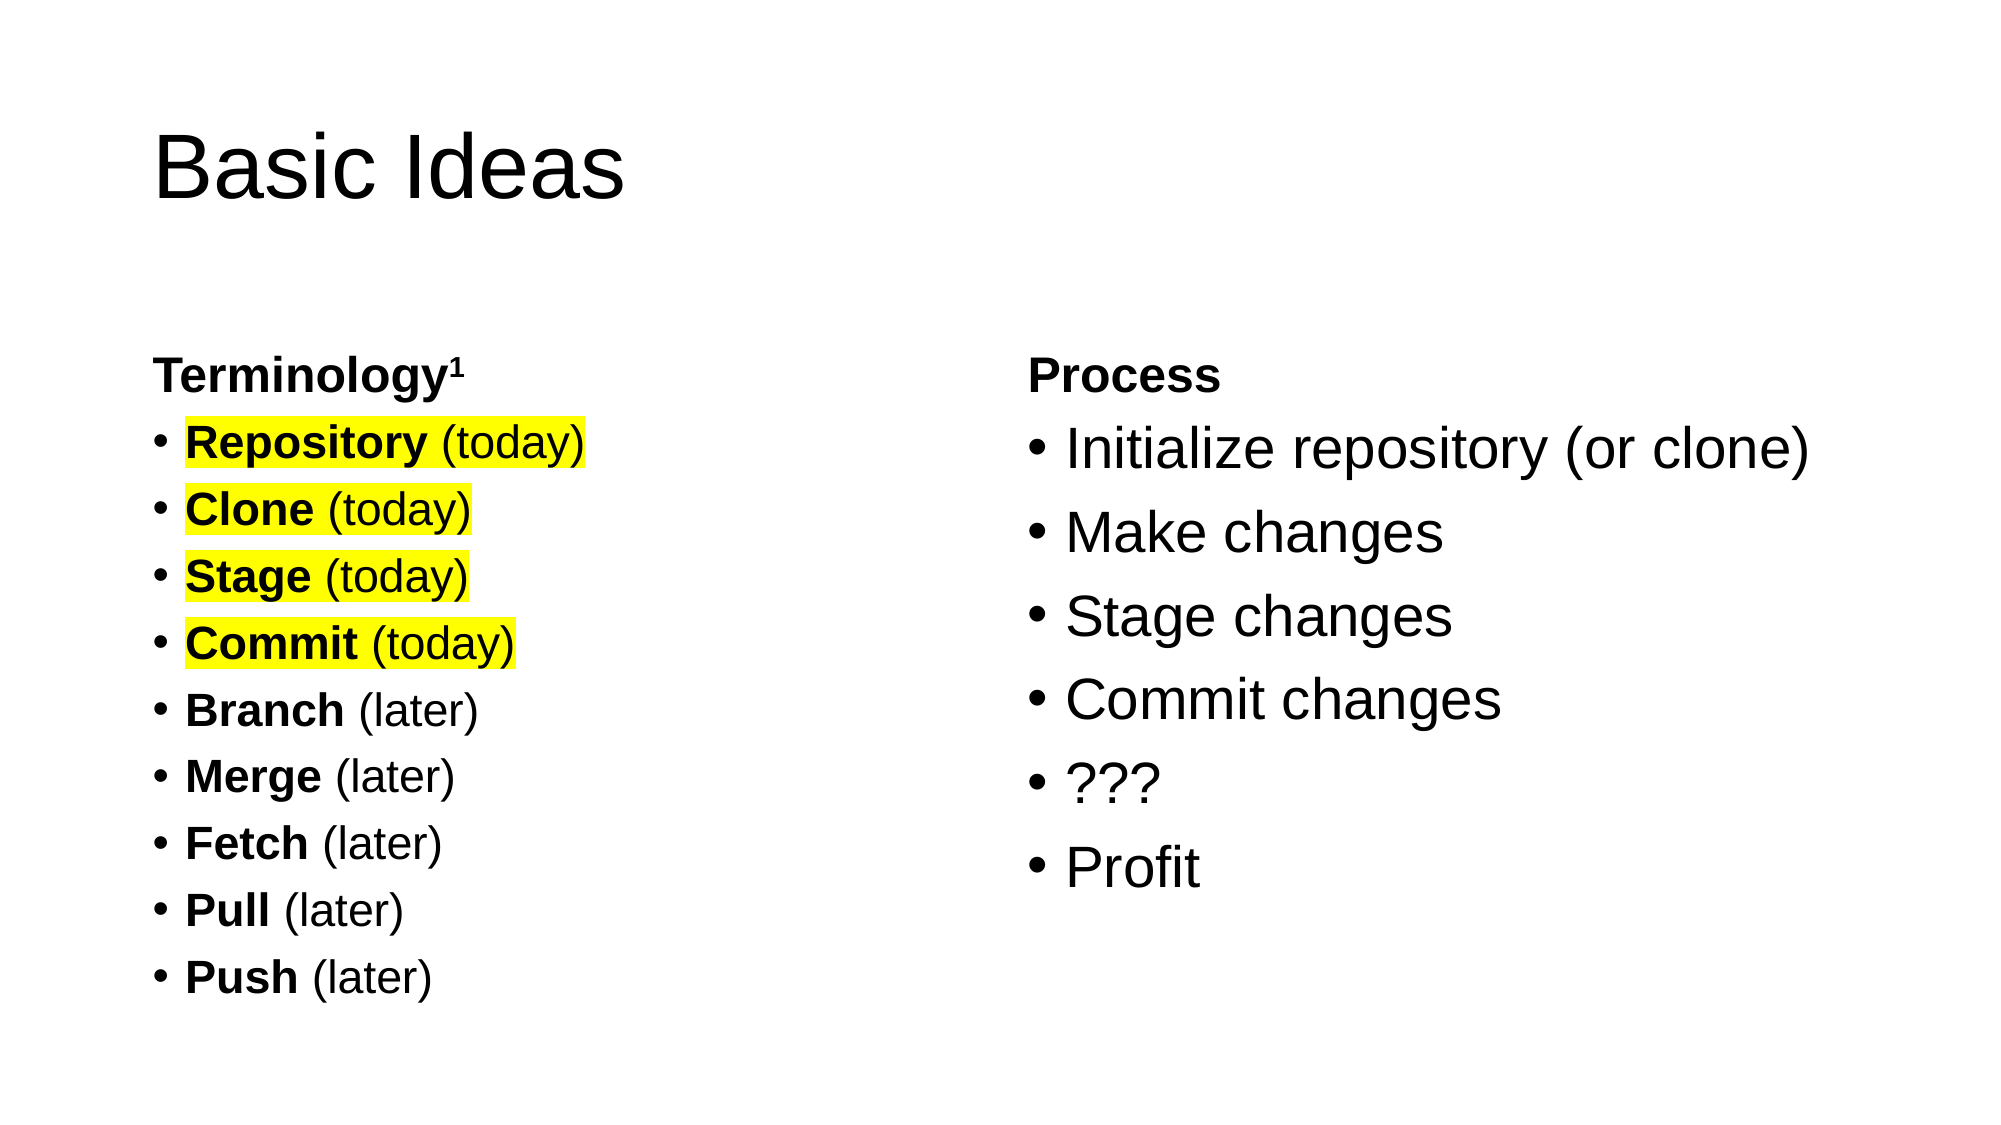

# Basic Ideas
Terminology1
Process
Repository (today)
Clone (today)
Stage (today)
Commit (today)
Branch (later)
Merge (later)
Fetch (later)
Pull (later)
Push (later)
Initialize repository (or clone)
Make changes
Stage changes
Commit changes
???
Profit